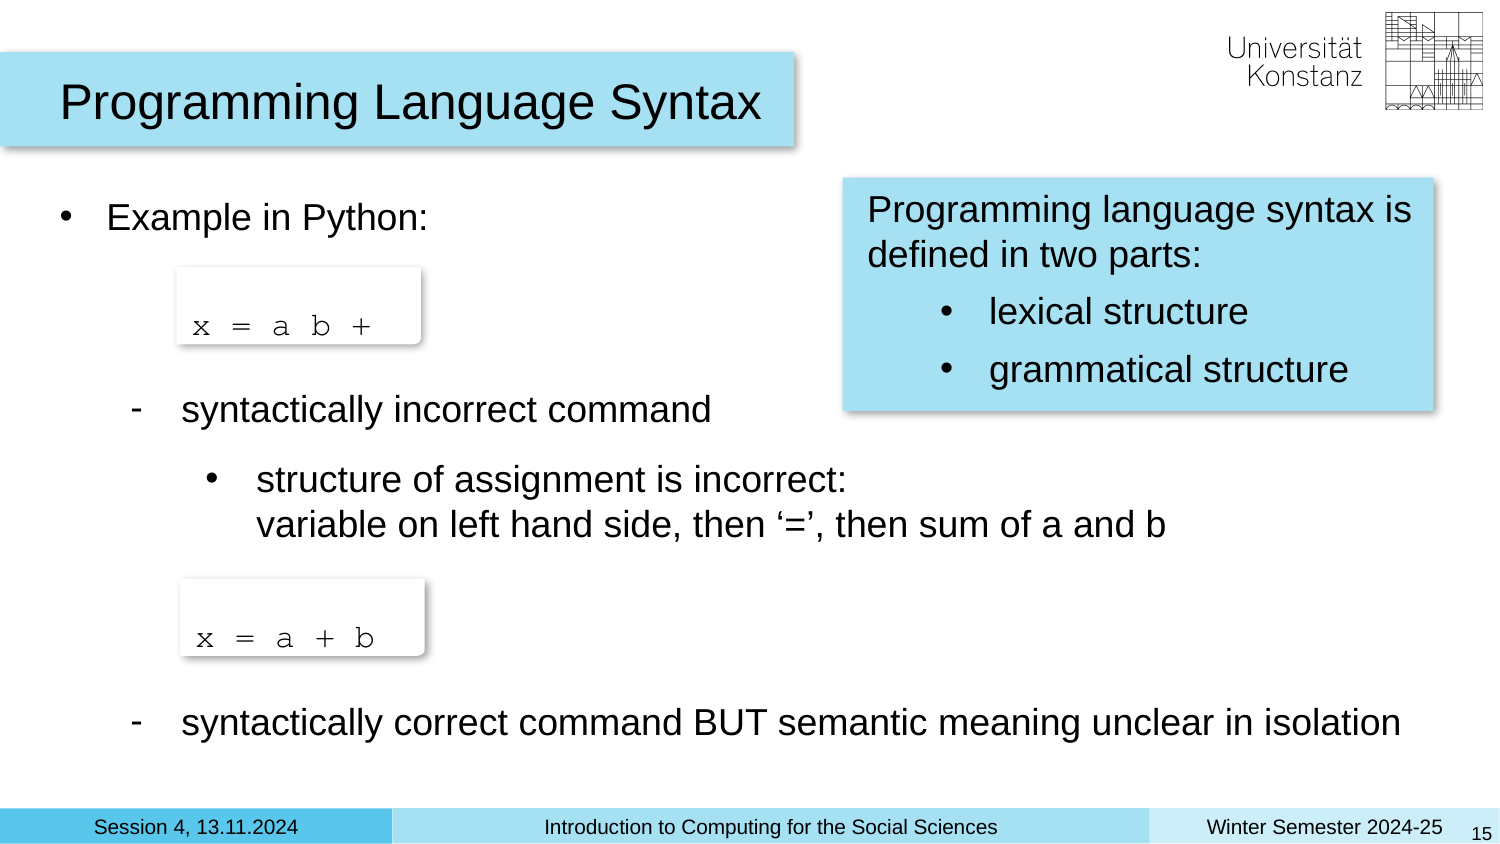

Programming Language Syntax
Programming language syntax is defined in two parts:
lexical structure
grammatical structure

Example in Python:

syntactically incorrect command
structure of assignment is incorrect:
variable on left hand side, then ‘=’, then sum of a and b

syntactically correct command BUT semantic meaning unclear in isolation

x = a b +

x = a + b
15